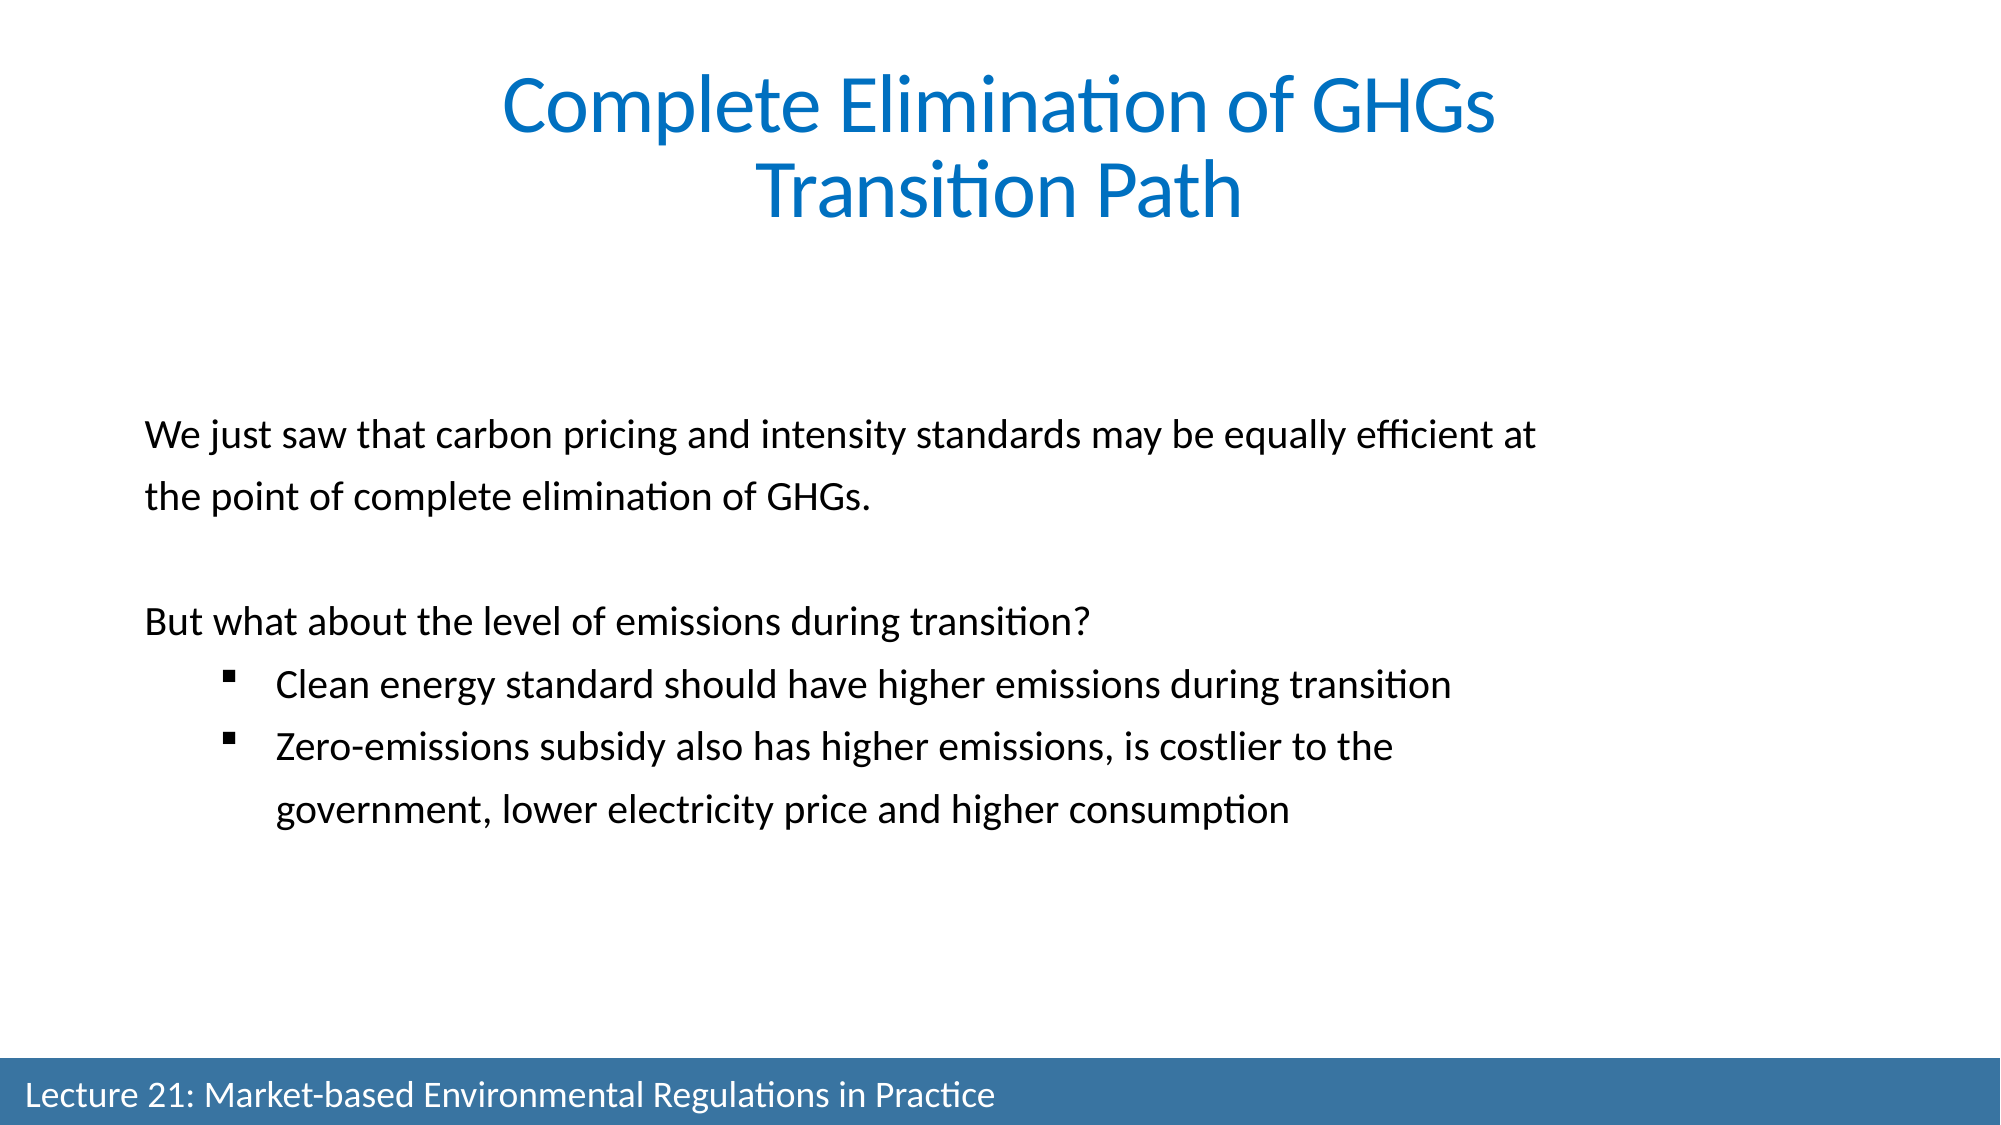

Complete Elimination of GHGs
Transition Path

We just saw that carbon pricing and intensity standards may be equally efficient at the point of complete elimination of GHGs.

But what about the level of emissions during transition?
Clean energy standard should have higher emissions during transition
Zero-emissions subsidy also has higher emissions, is costlier to the government, lower electricity price and higher consumption